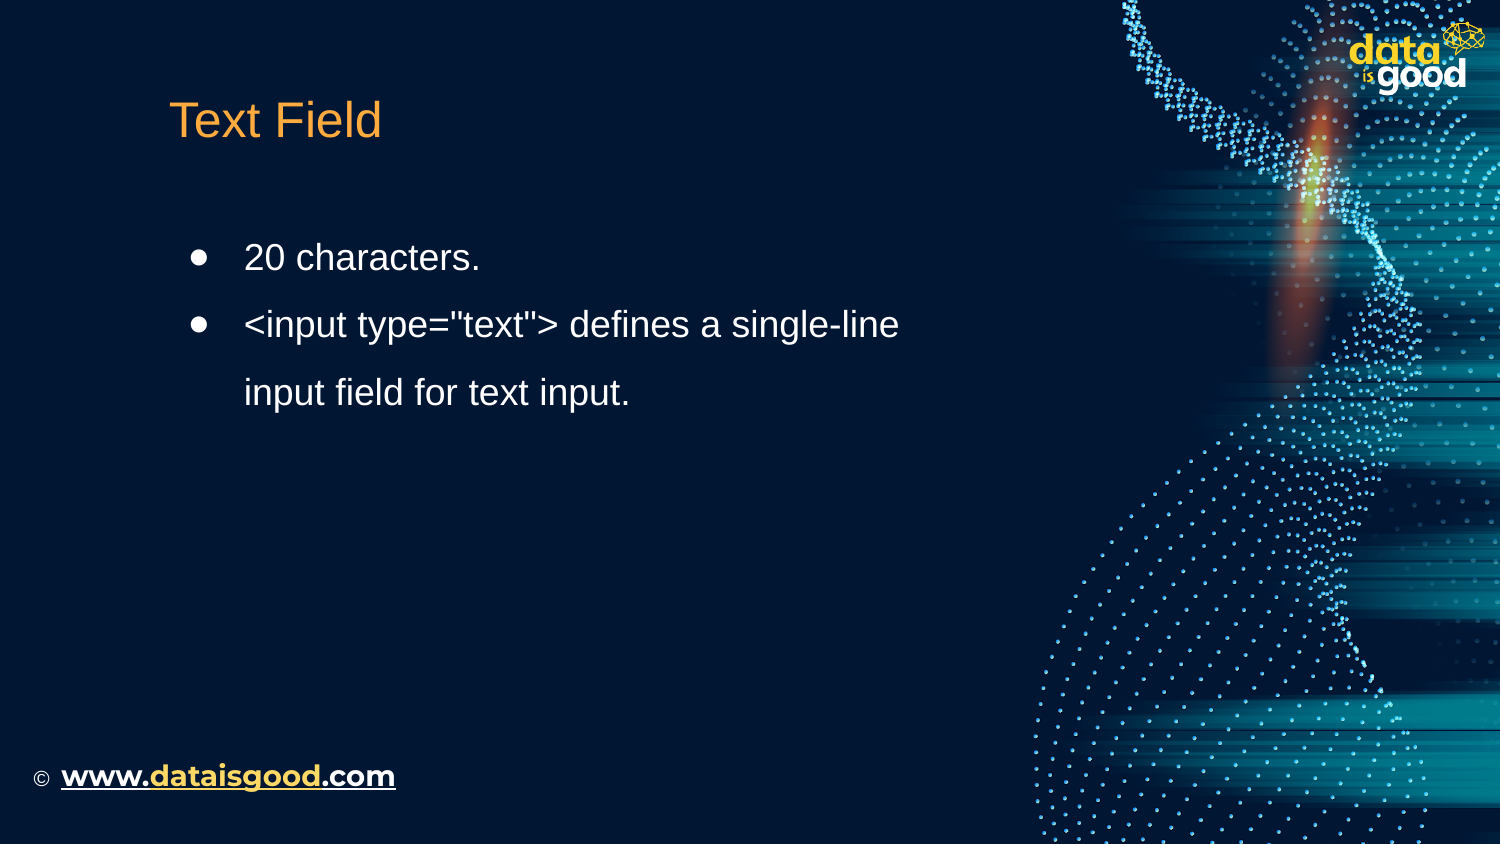

# Text Field
20 characters.
<input type="text"> defines a single-line input field for text input.